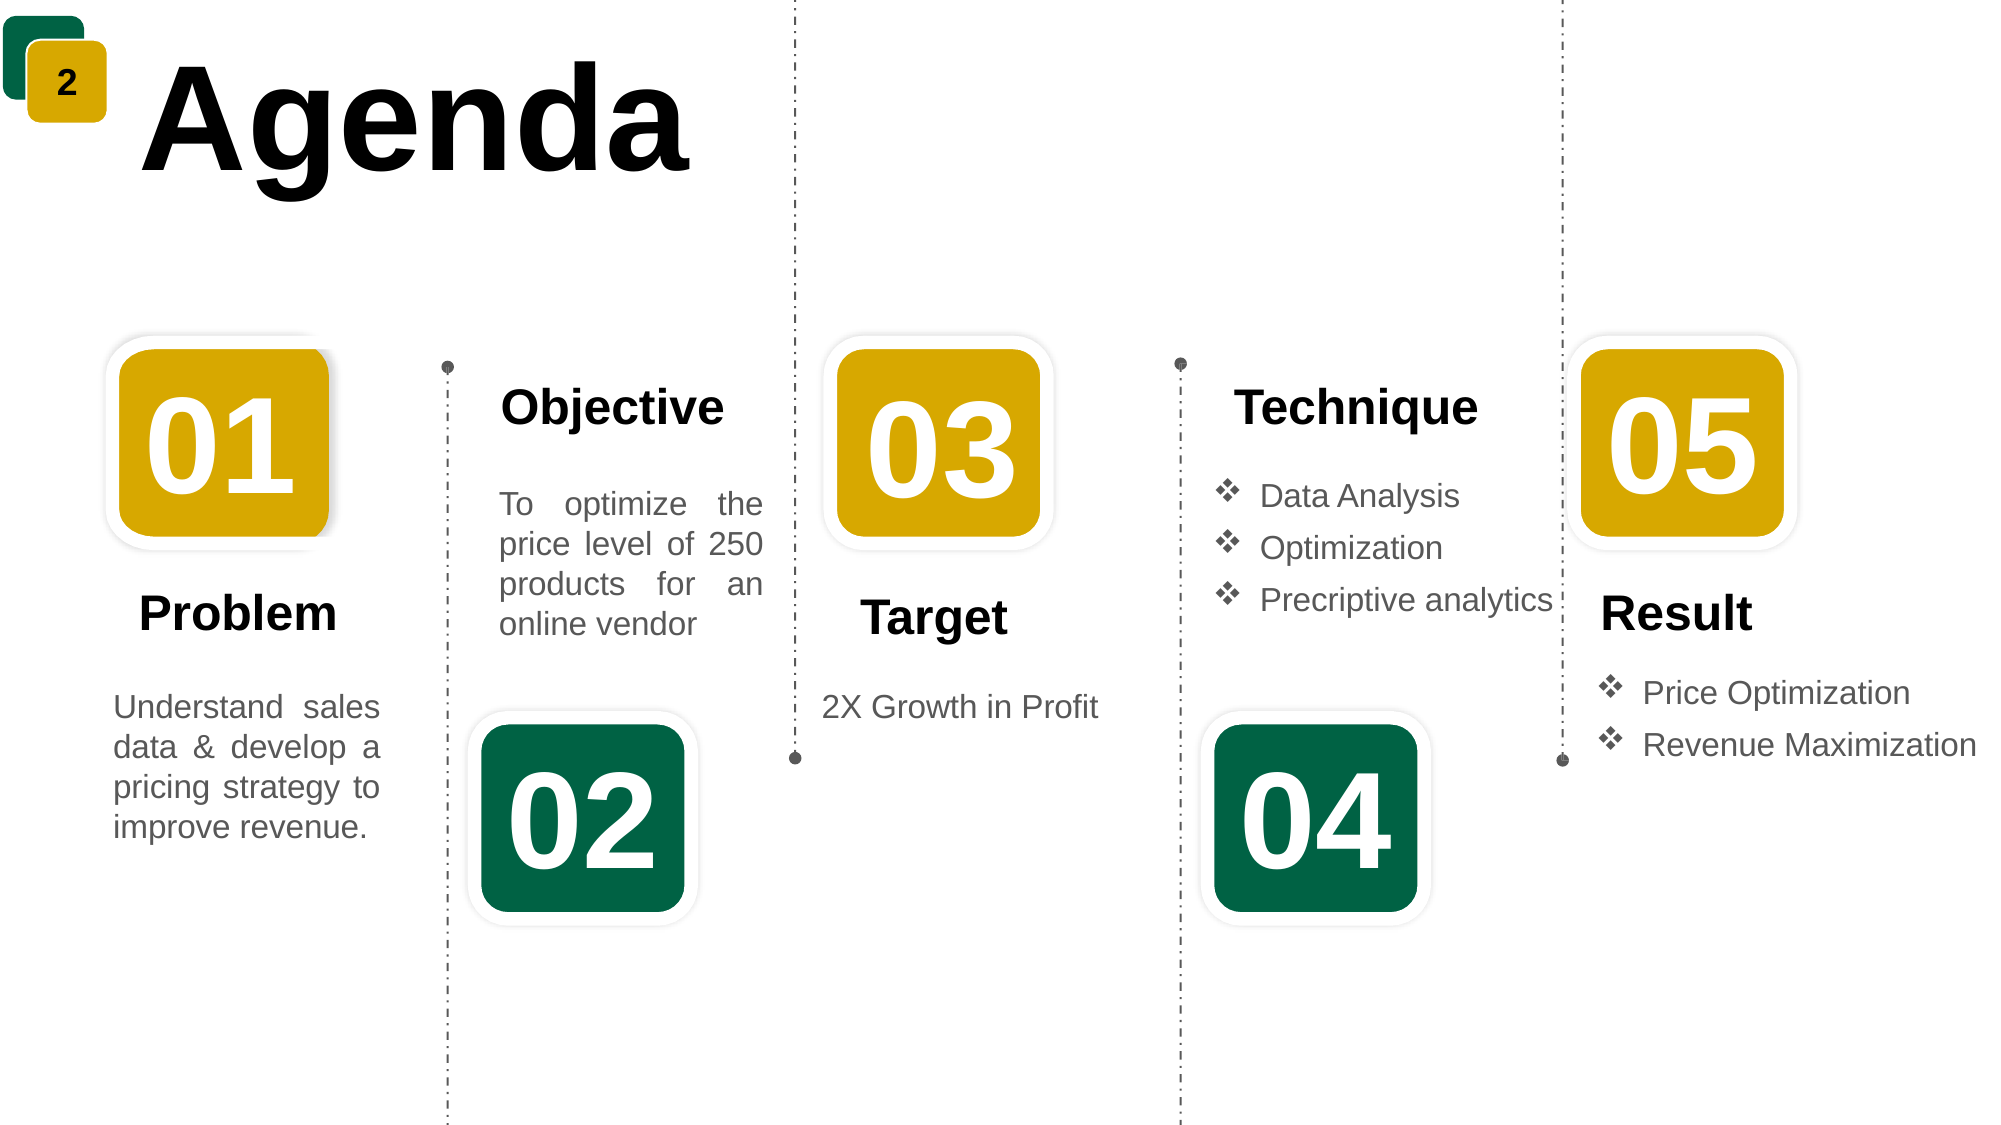

# Agenda
2

Objective
Technique

01
Problem
05
Result

03
Target

Data Analysis
Optimization
Precriptive analytics
To optimize the price level of 250 products for an online vendor
Price Optimization
Revenue Maximization
2X Growth in Profit
Understand sales data & develop a pricing strategy to improve revenue.
02
04